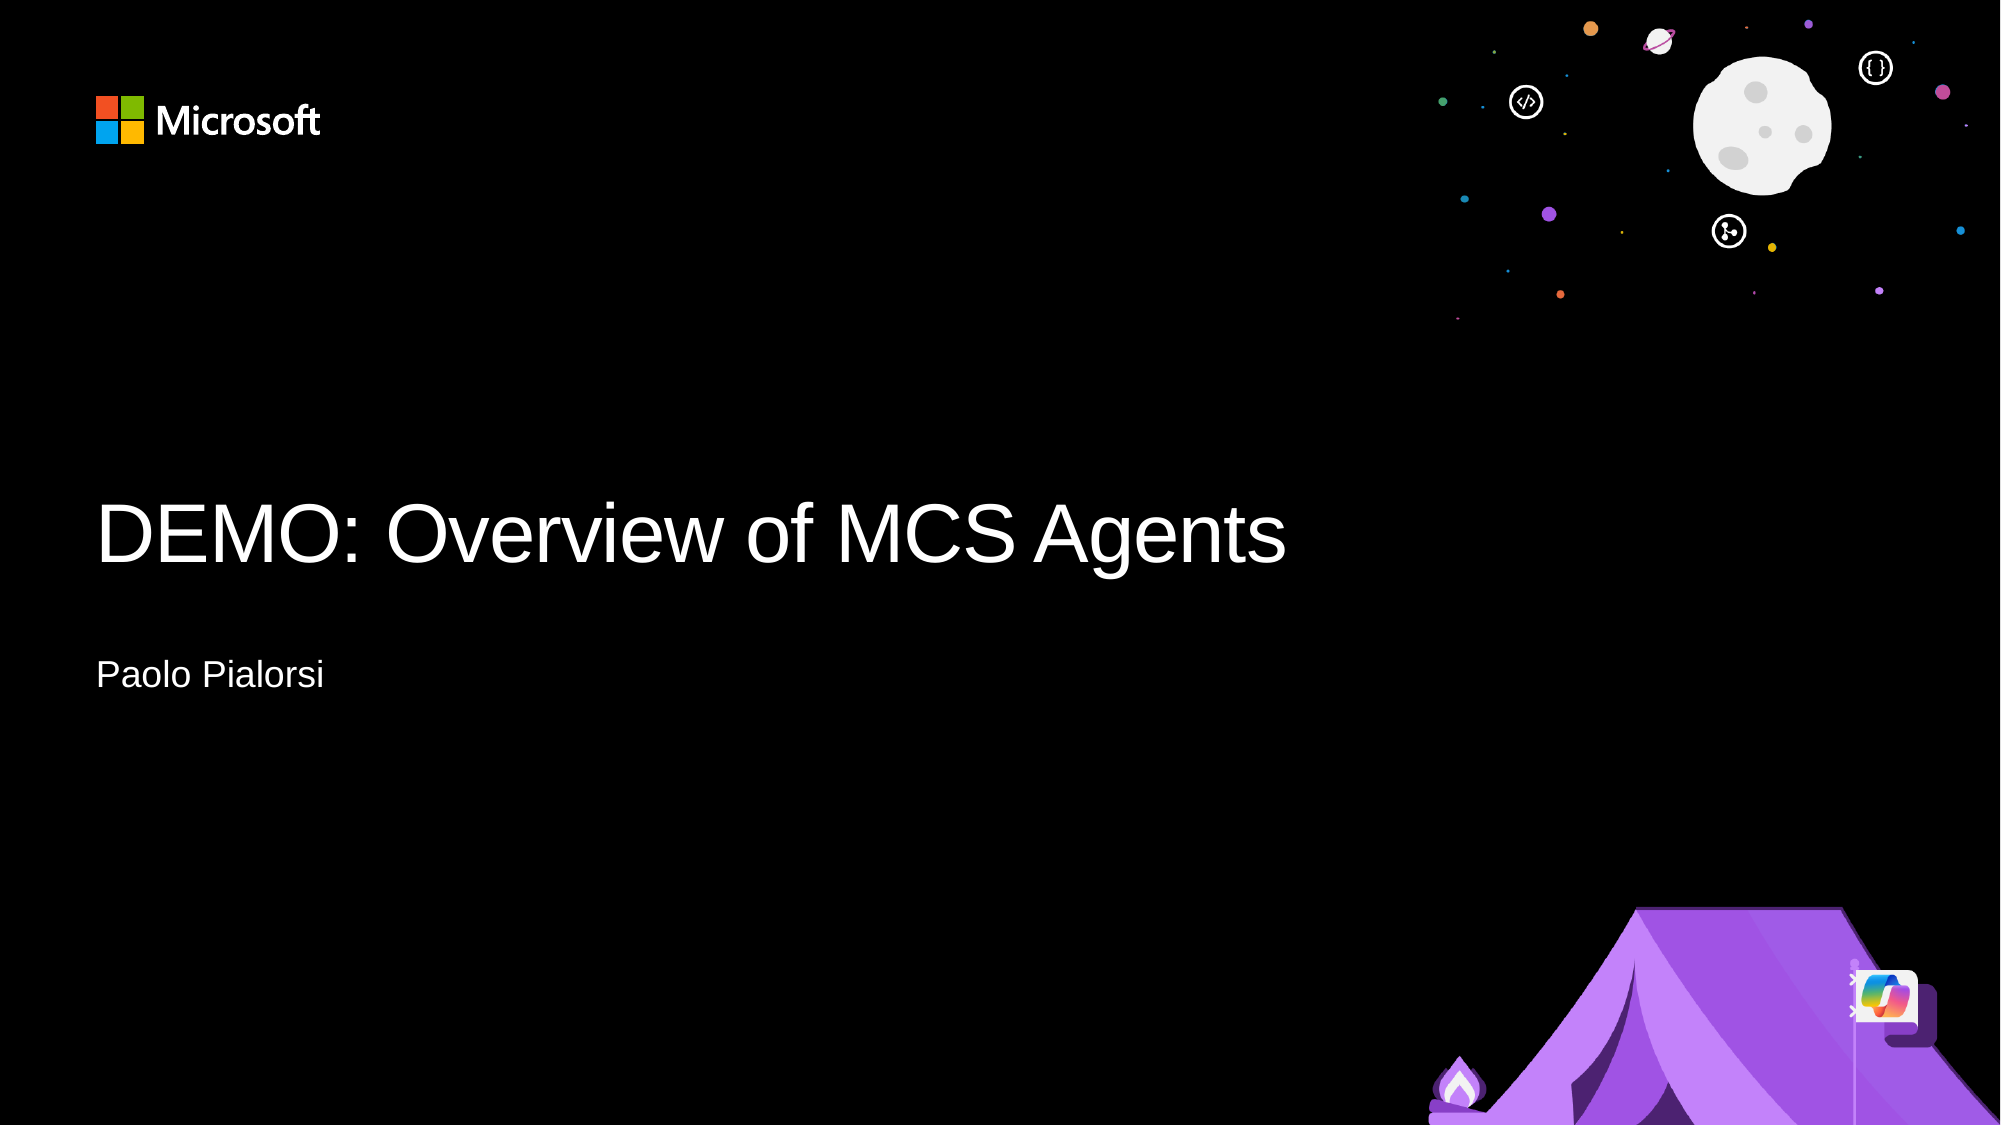

# DEMO: Overview of MCS Agents
Paolo Pialorsi